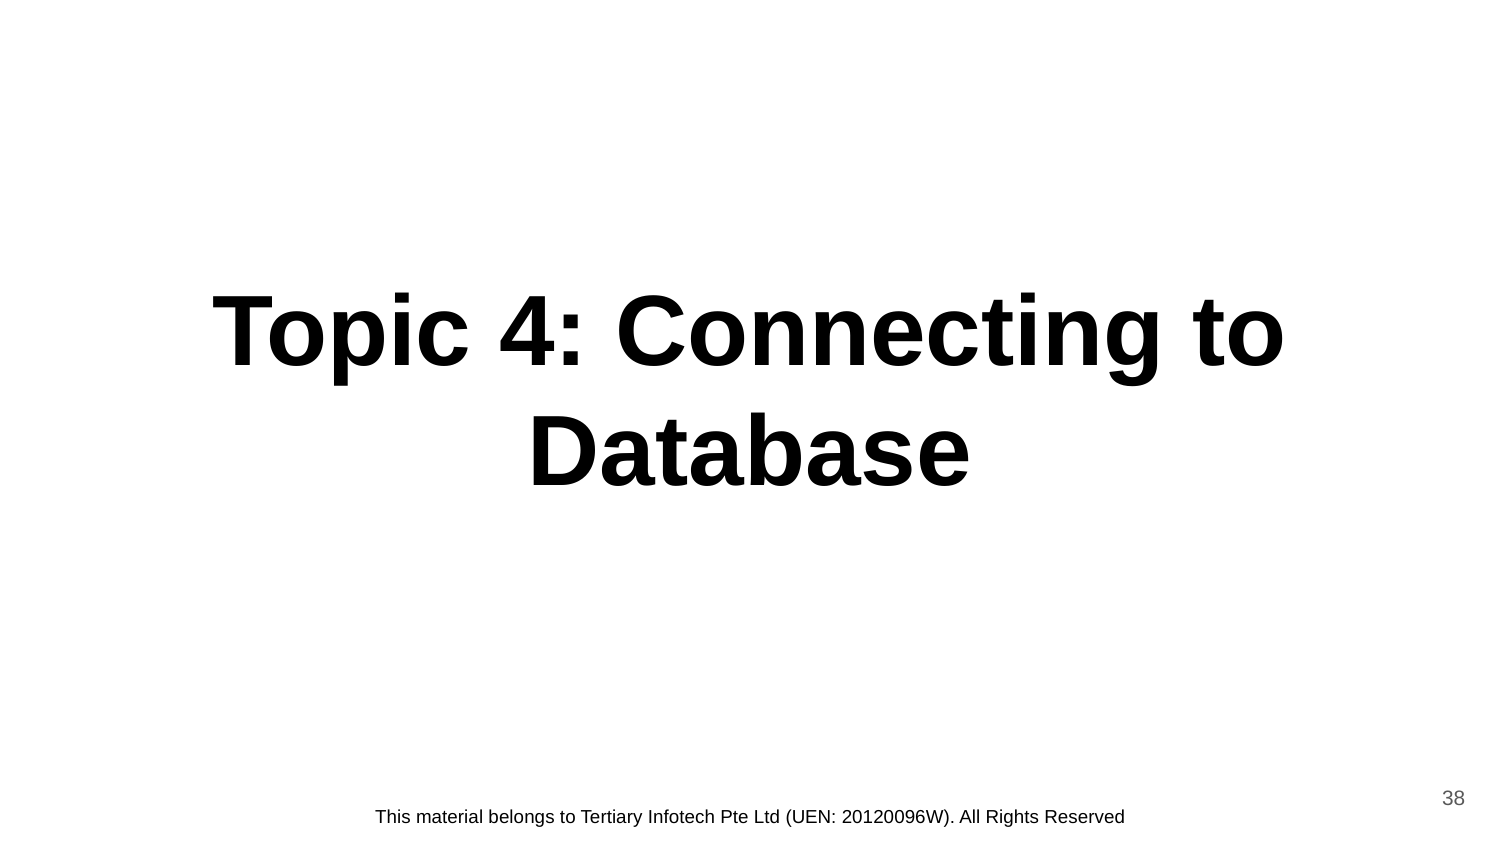

# Topic 4: Connecting to Database
38